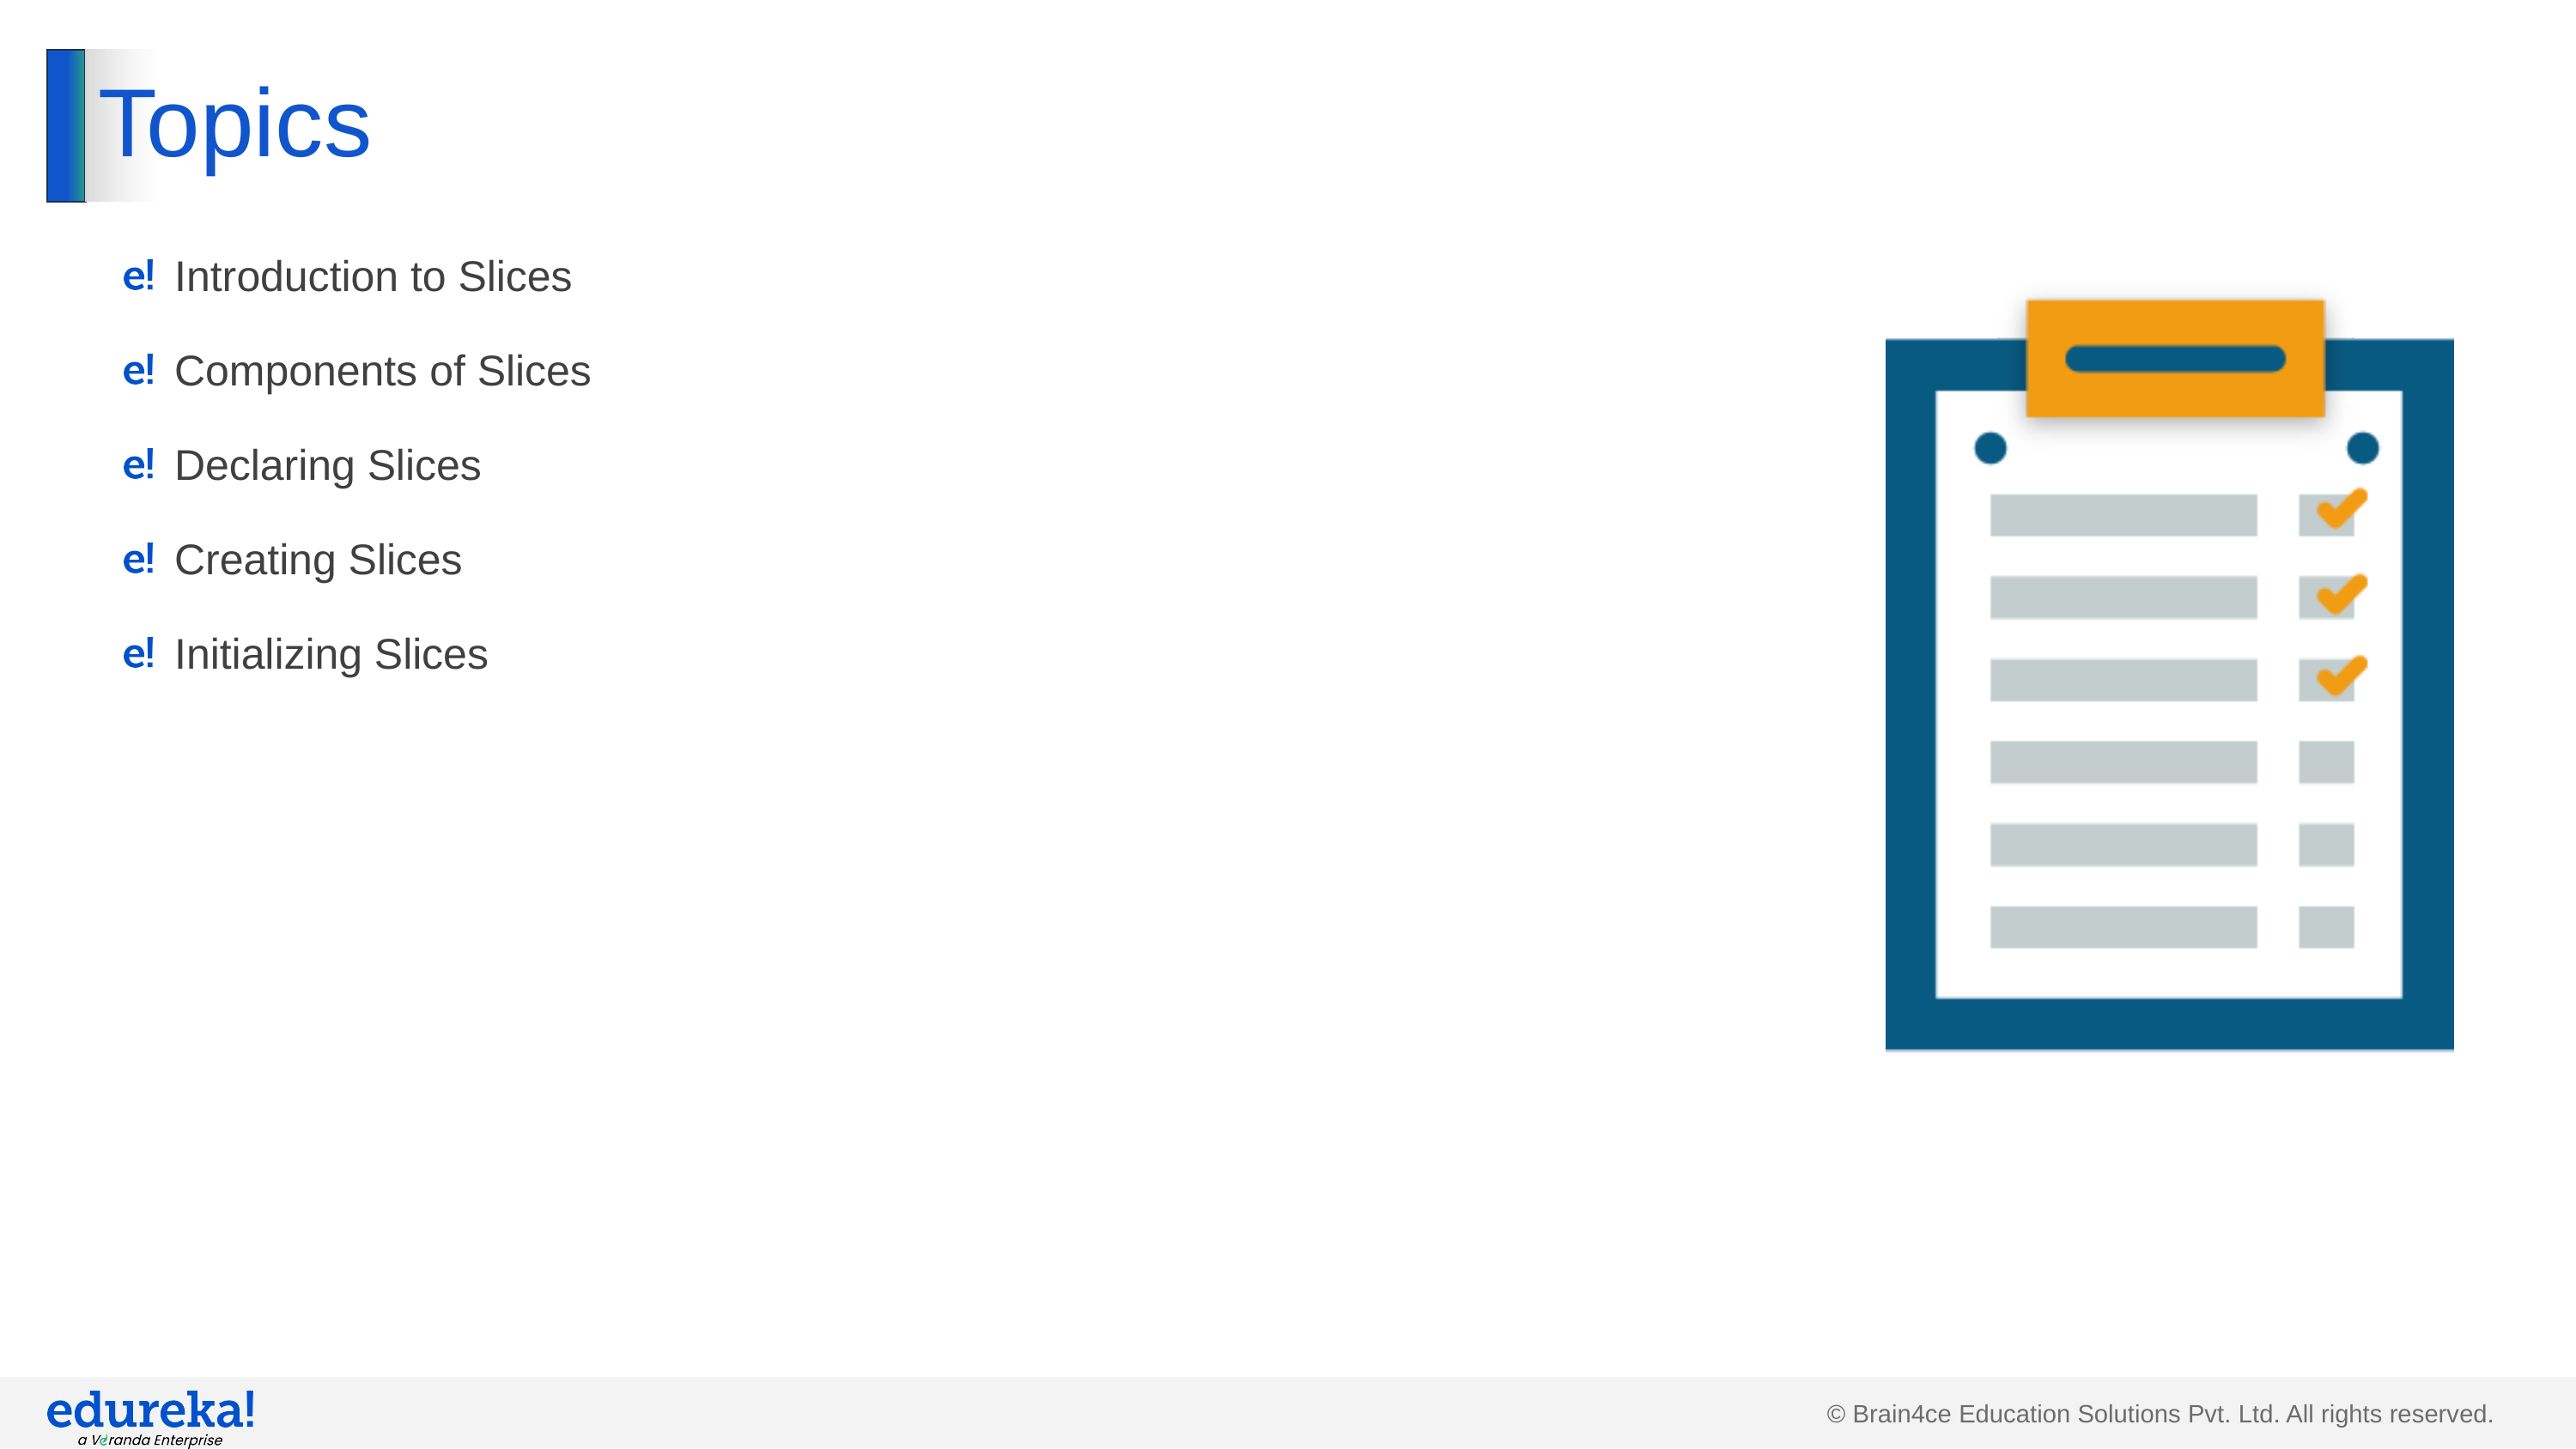

# Topics
Introduction to Slices
Components of Slices
Declaring Slices
Creating Slices
Initializing Slices